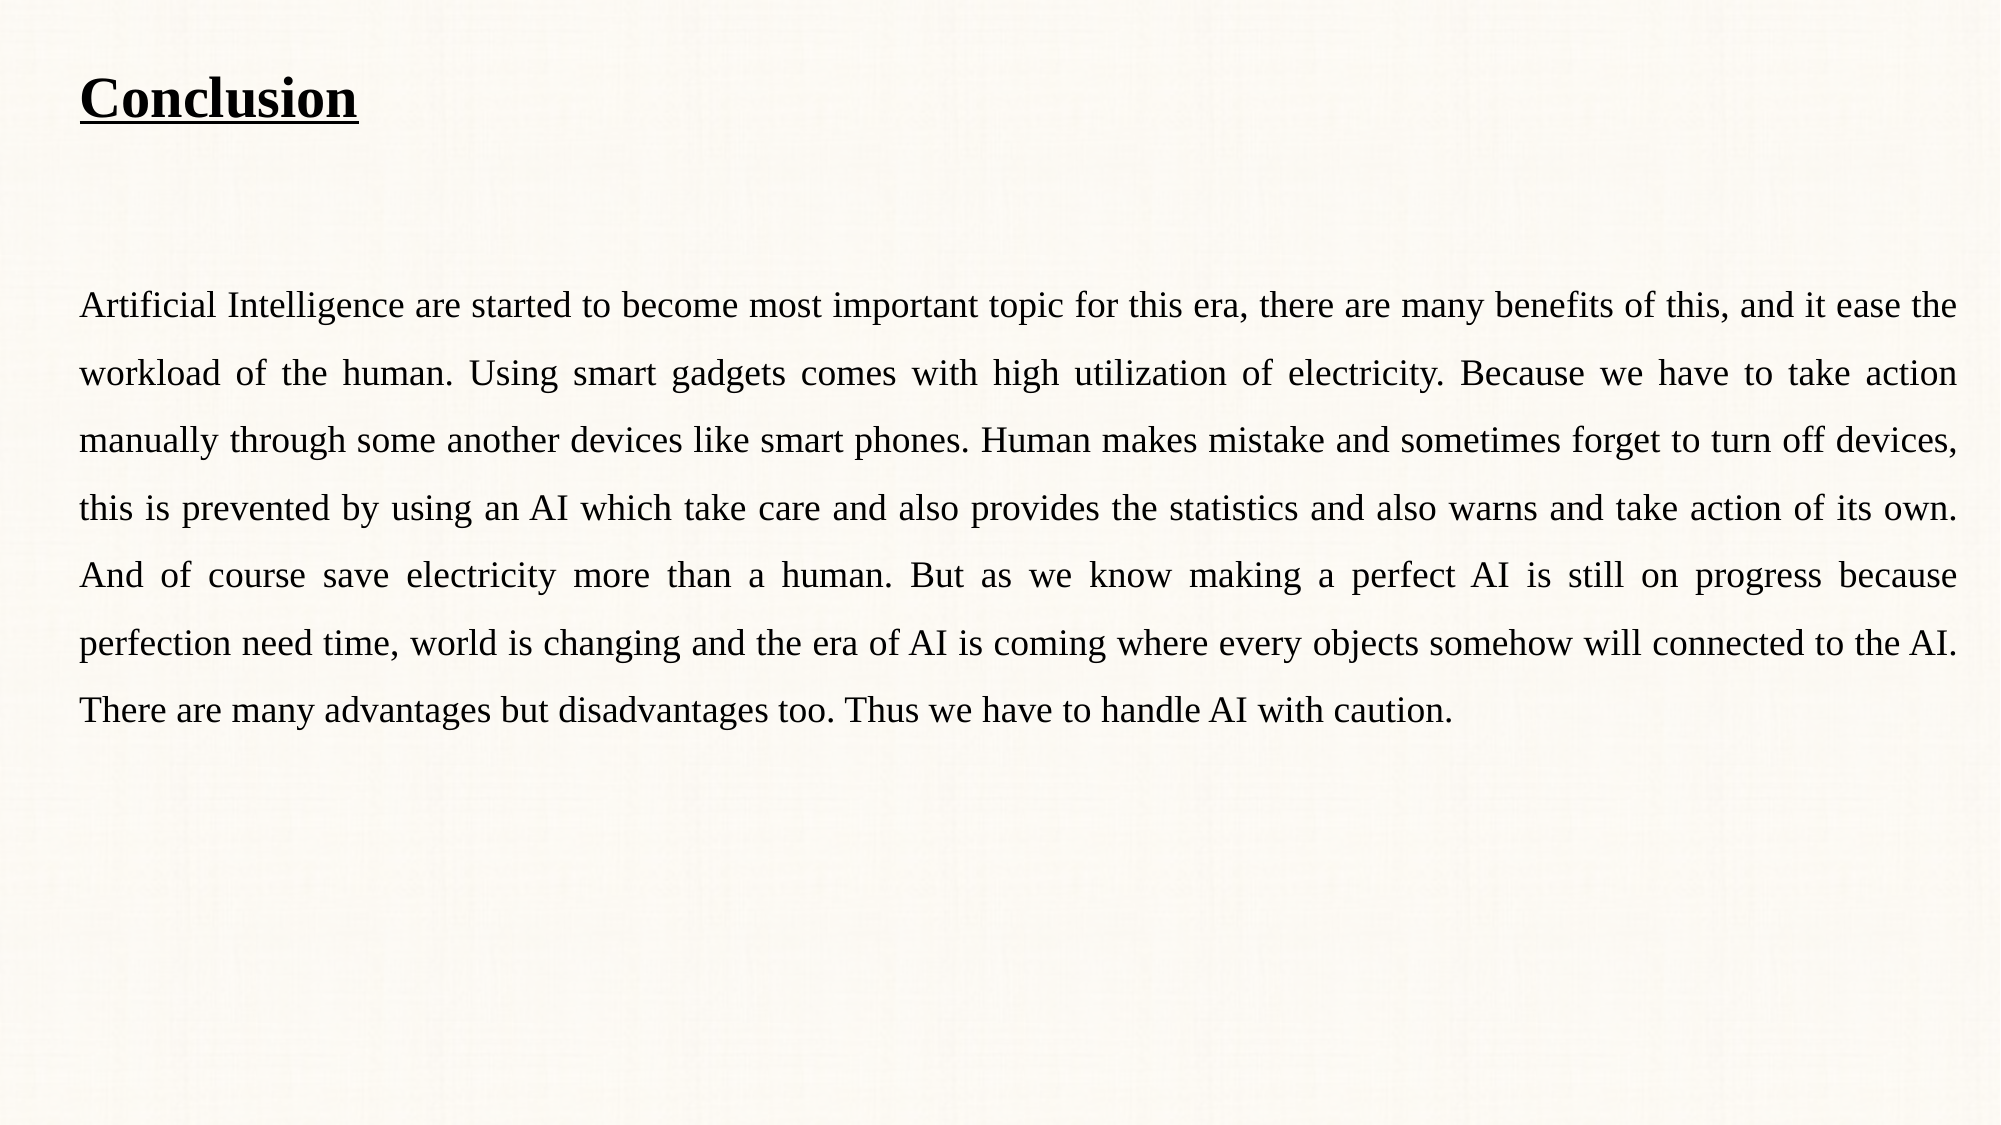

# Conclusion
Artificial Intelligence are started to become most important topic for this era, there are many benefits of this, and it ease the workload of the human. Using smart gadgets comes with high utilization of electricity. Because we have to take action manually through some another devices like smart phones. Human makes mistake and sometimes forget to turn off devices, this is prevented by using an AI which take care and also provides the statistics and also warns and take action of its own. And of course save electricity more than a human. But as we know making a perfect AI is still on progress because perfection need time, world is changing and the era of AI is coming where every objects somehow will connected to the AI. There are many advantages but disadvantages too. Thus we have to handle AI with caution.